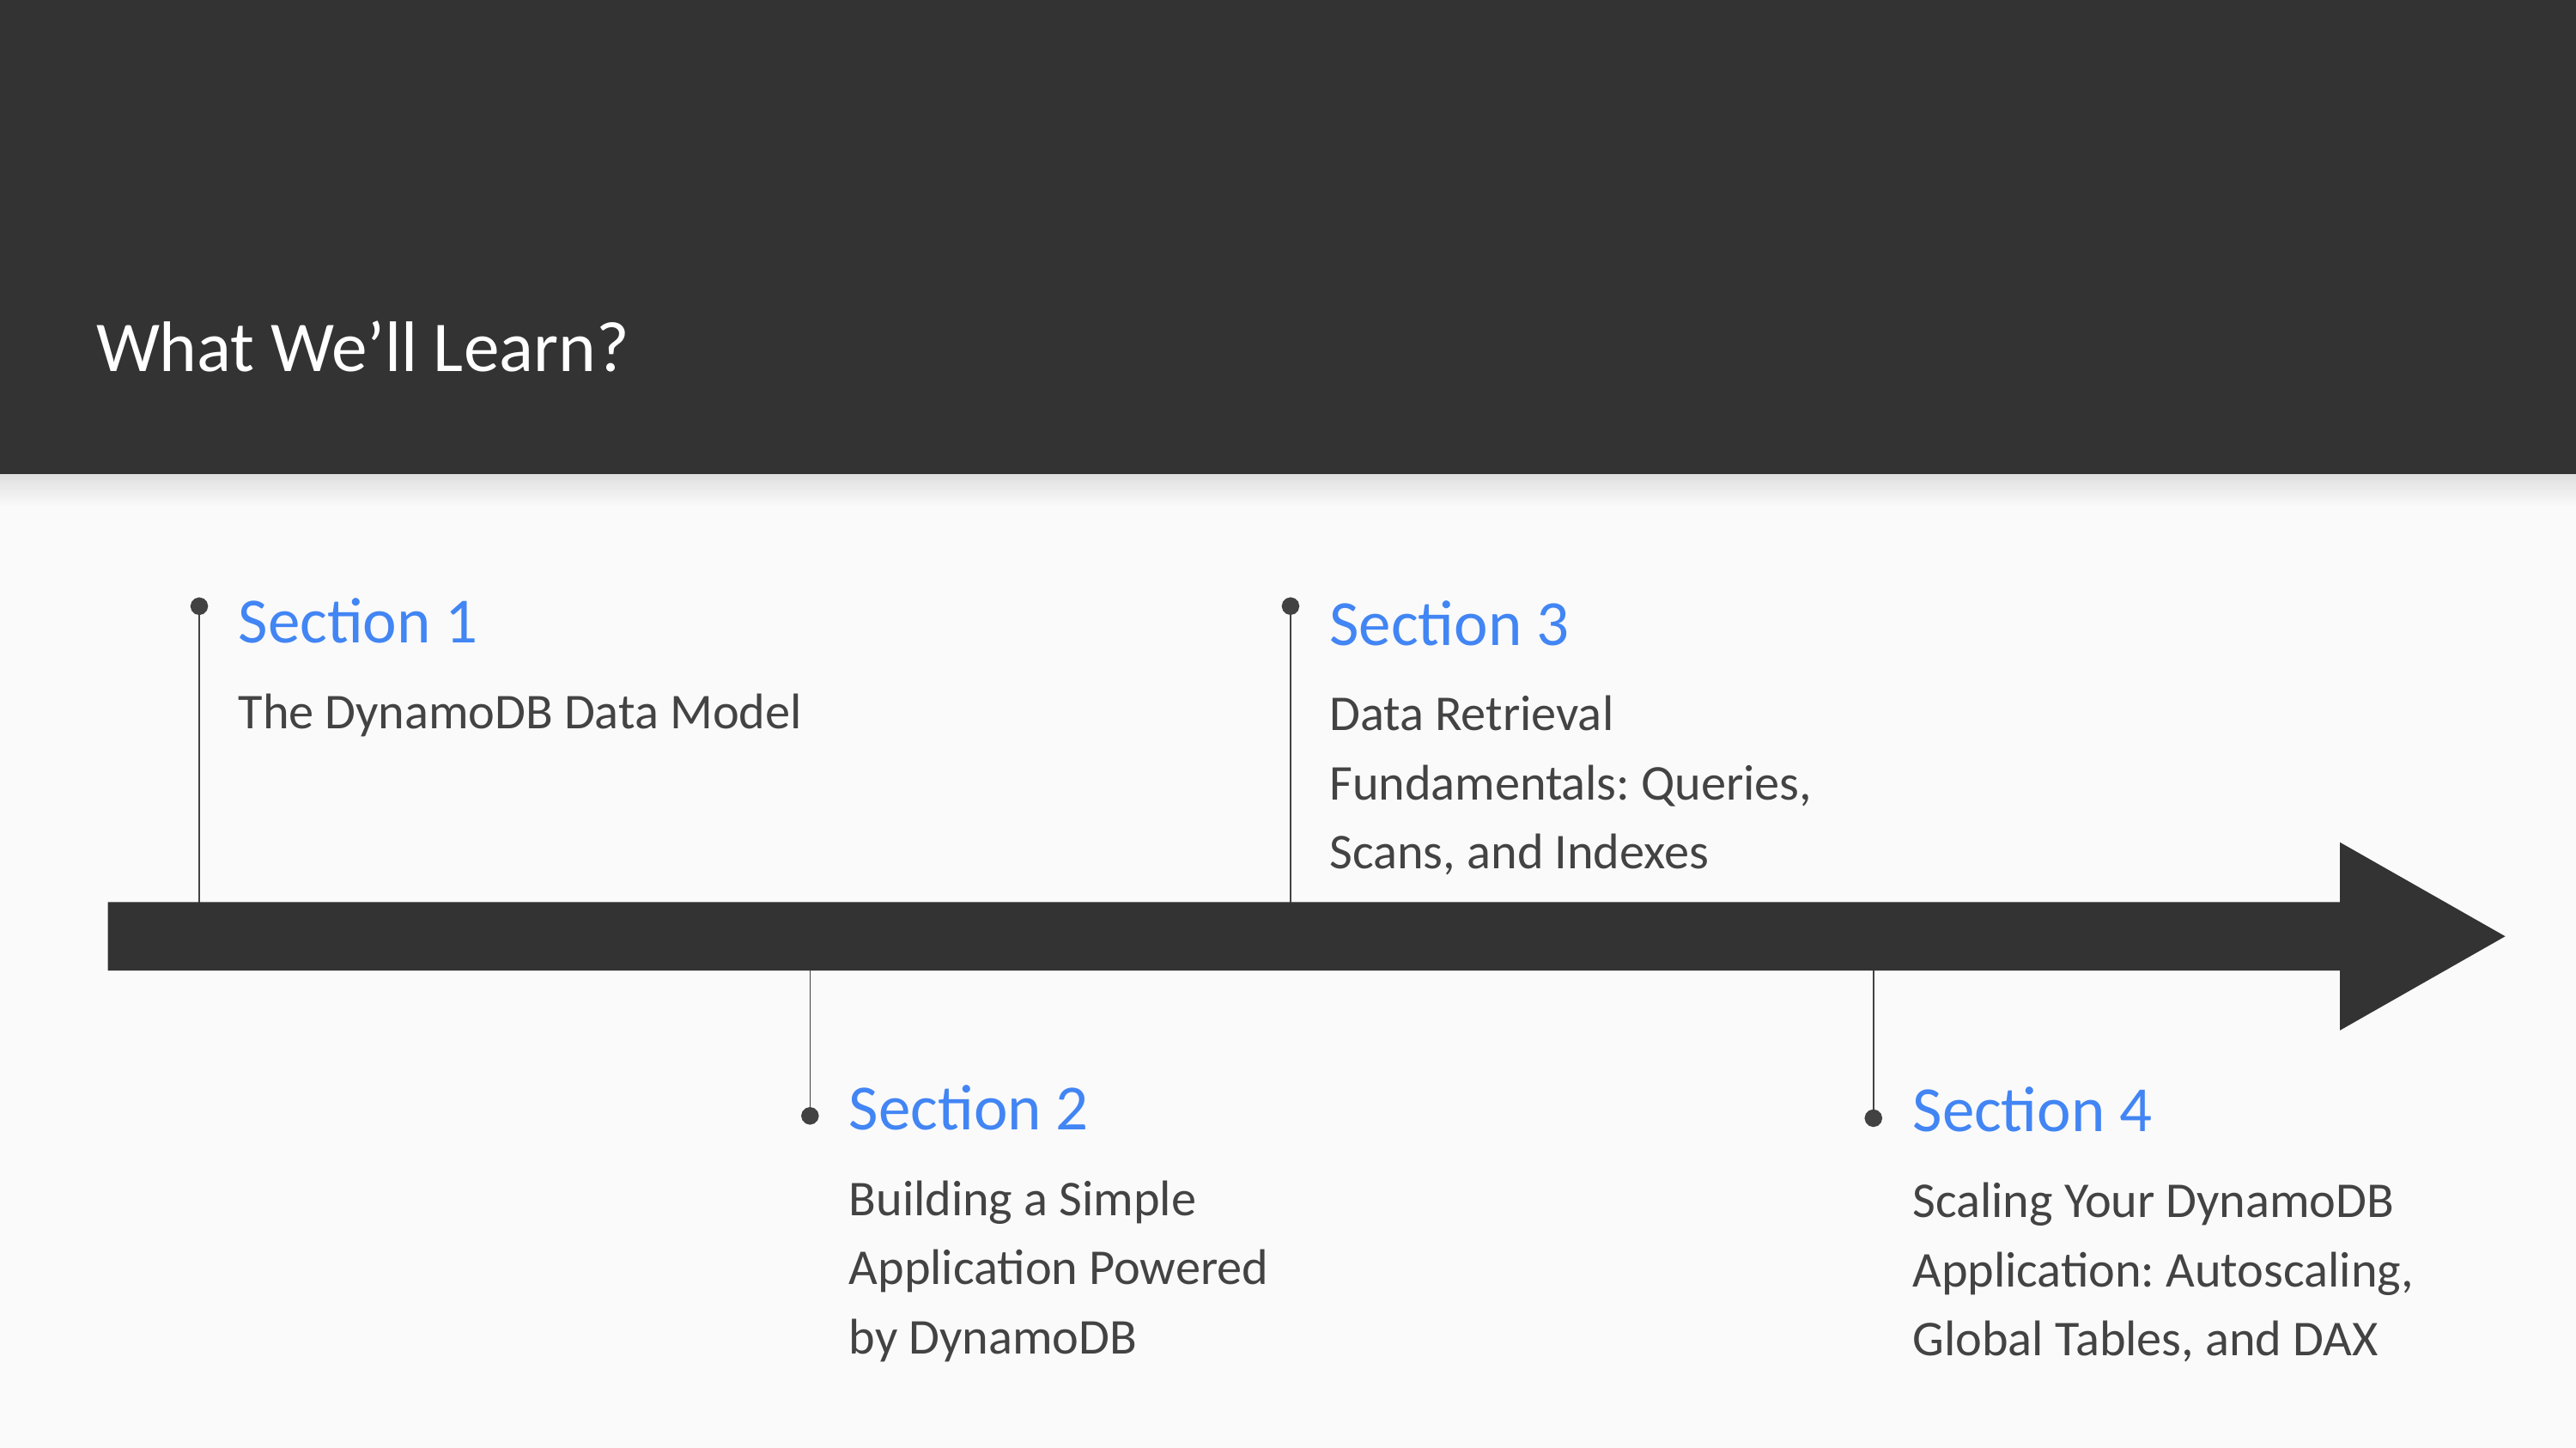

What We’ll Learn?
# Section 1
Section 3
The DynamoDB Data Model
Data Retrieval Fundamentals: Queries, Scans, and Indexes

Section 2
Section 4
Building a Simple Application Powered by DynamoDB
Scaling Your DynamoDB Application: Autoscaling, Global Tables, and DAX